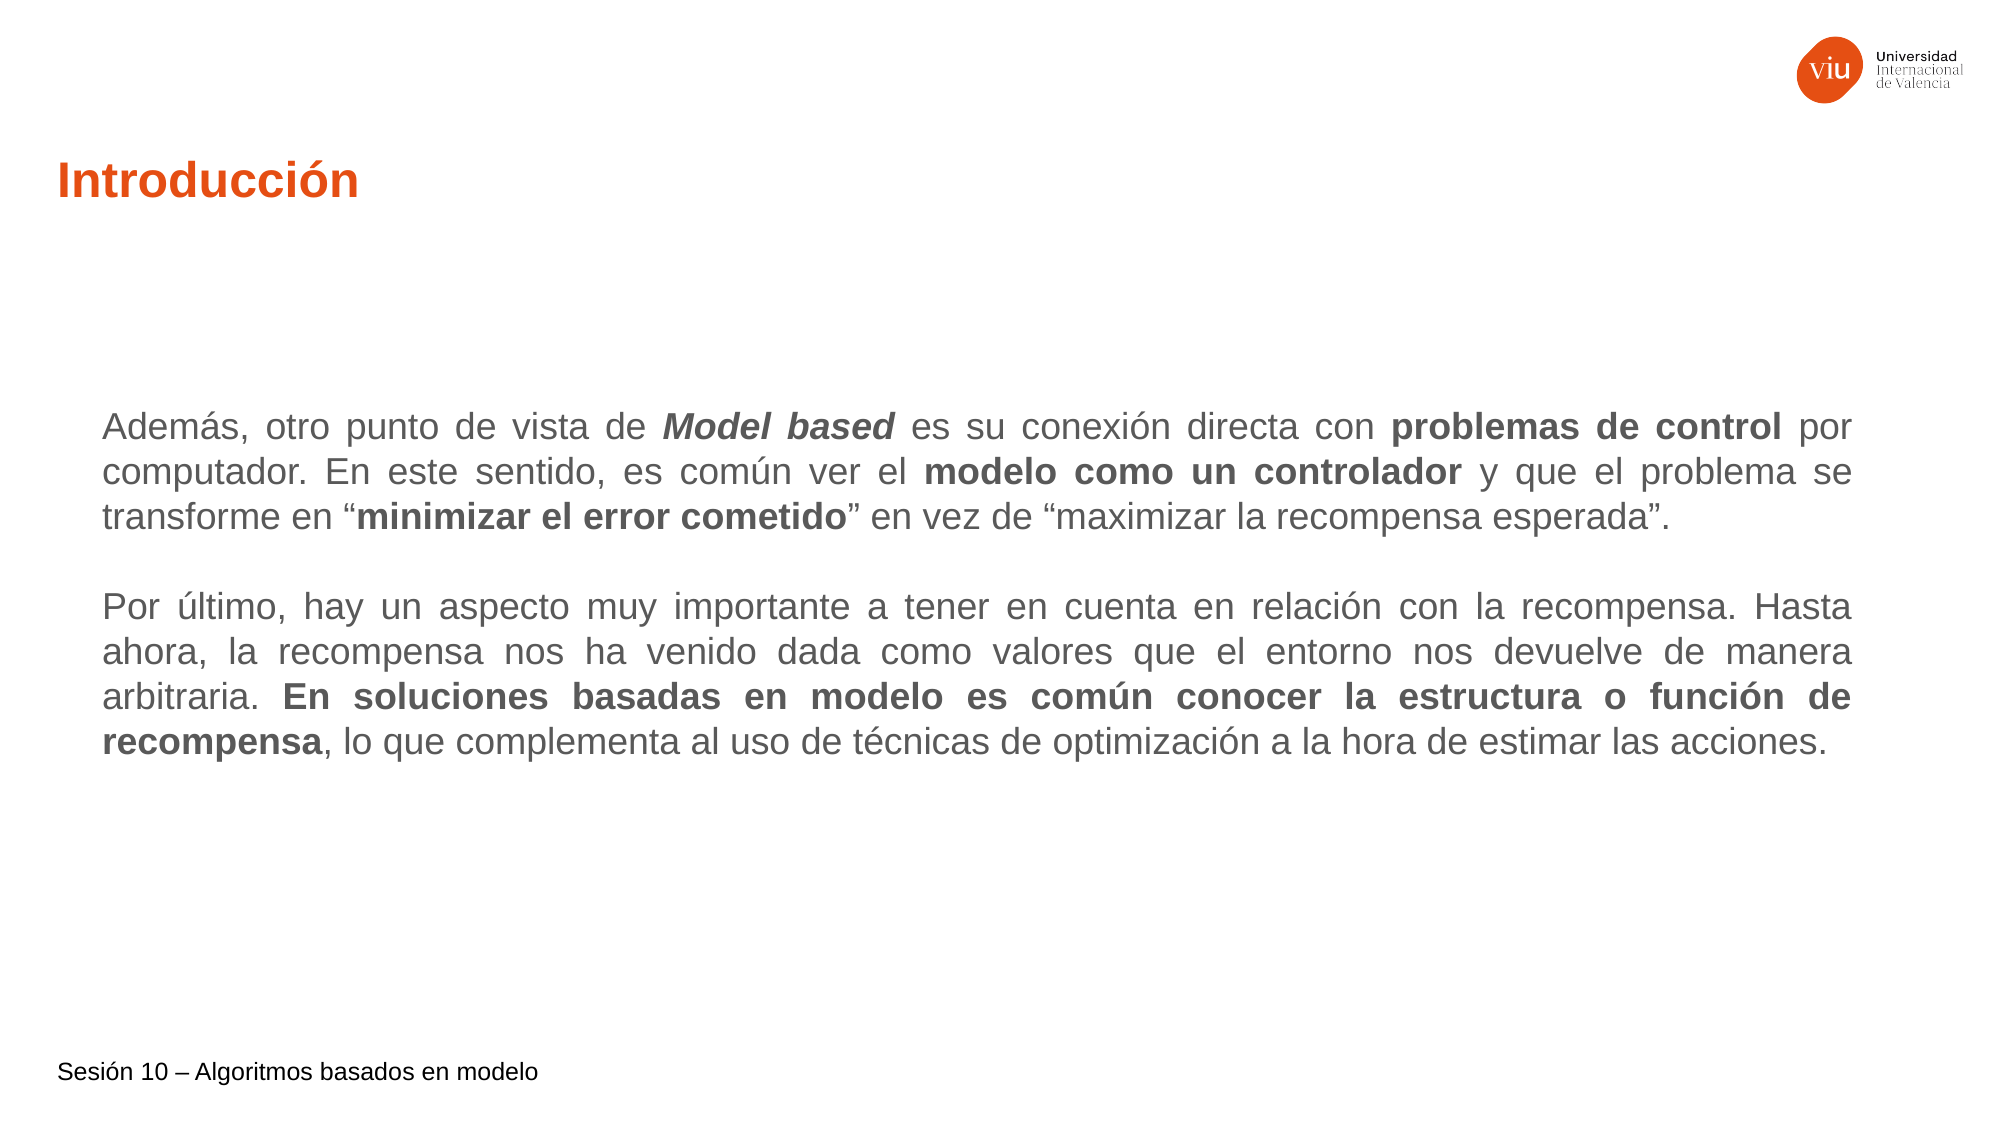

Introducción
Además, otro punto de vista de Model based es su conexión directa con problemas de control por computador. En este sentido, es común ver el modelo como un controlador y que el problema se transforme en “minimizar el error cometido” en vez de “maximizar la recompensa esperada”.

Por último, hay un aspecto muy importante a tener en cuenta en relación con la recompensa. Hasta ahora, la recompensa nos ha venido dada como valores que el entorno nos devuelve de manera arbitraria. En soluciones basadas en modelo es común conocer la estructura o función de recompensa, lo que complementa al uso de técnicas de optimización a la hora de estimar las acciones.
Sesión 10 – Algoritmos basados en modelo